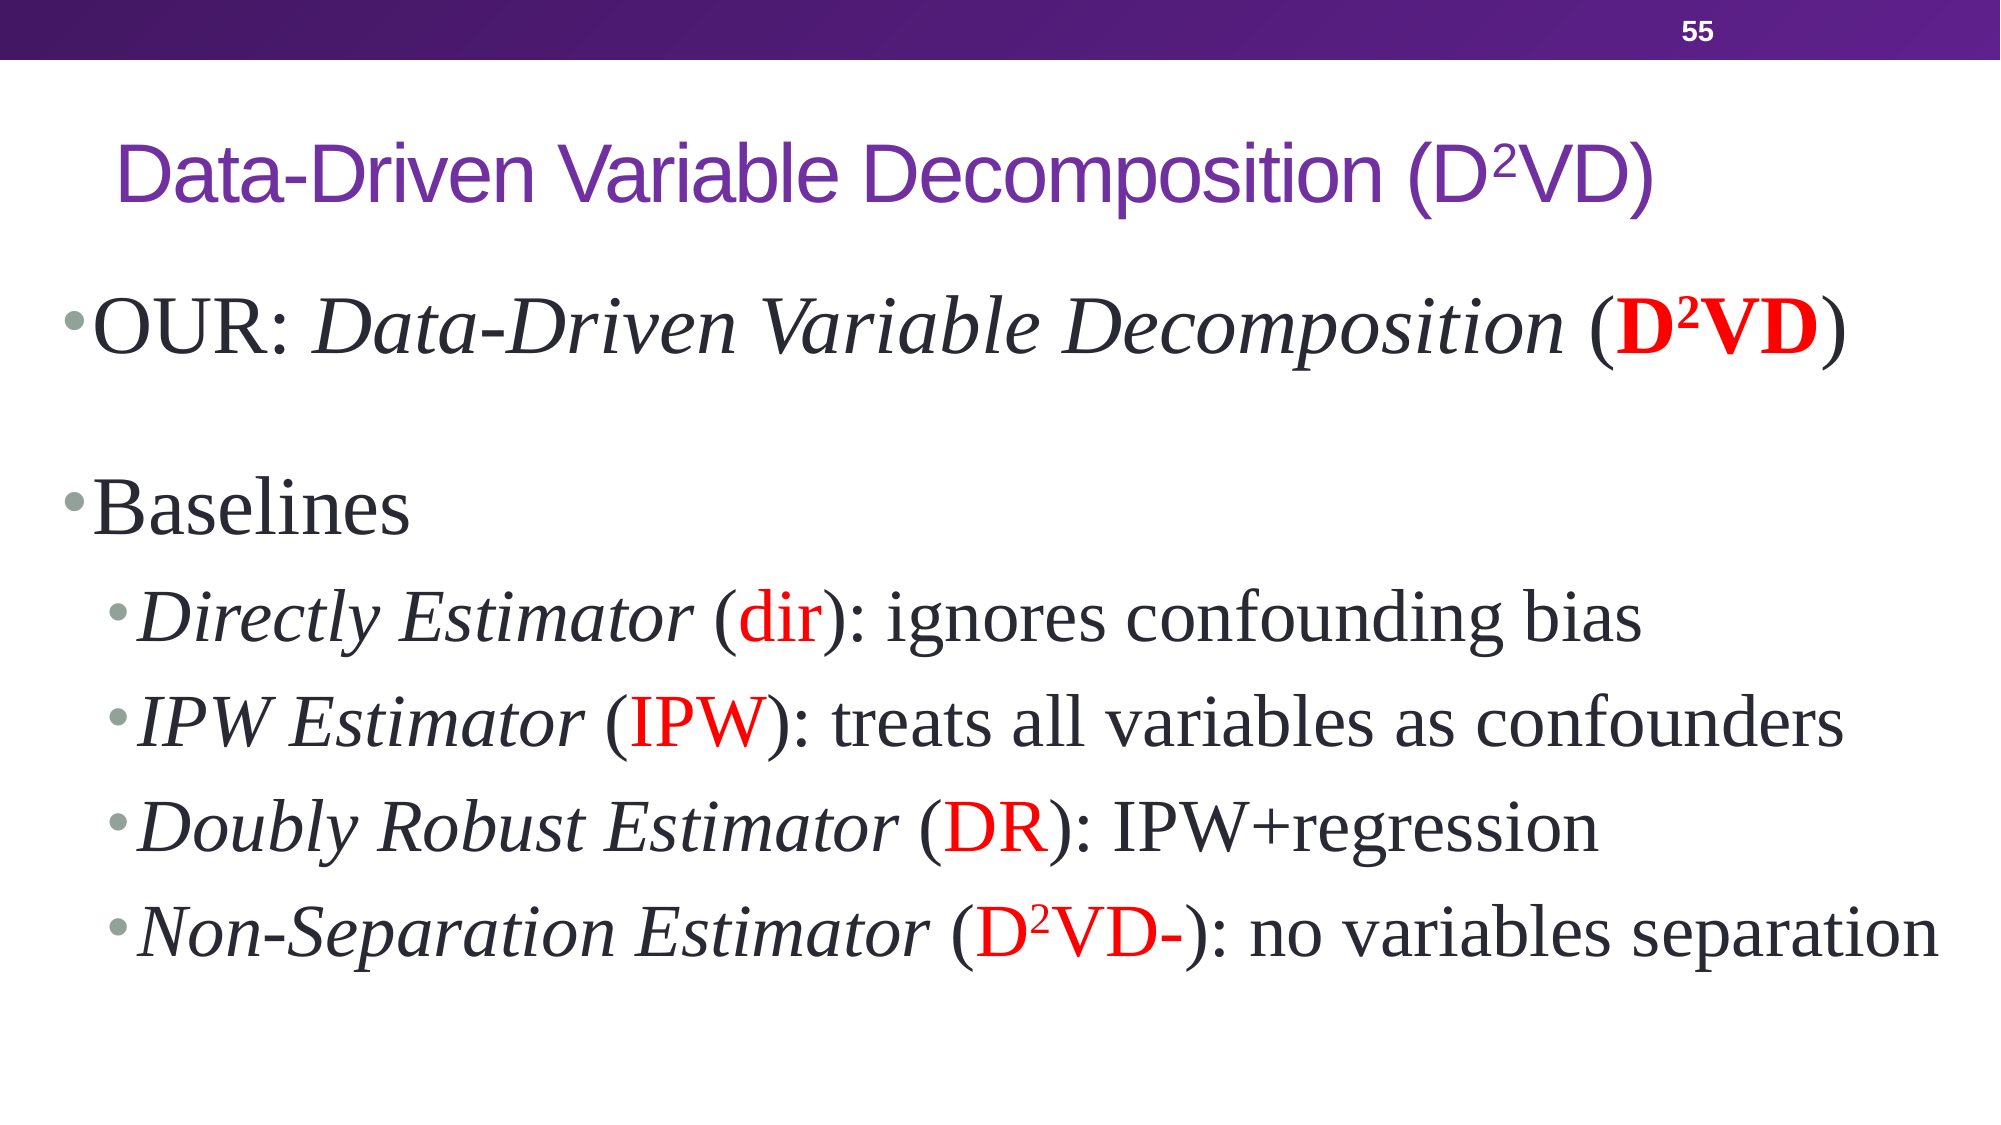

55
# Data-Driven Variable Decomposition (D2VD)
OUR: Data-Driven Variable Decomposition (D2VD)

Baselines
Directly Estimator (dir): ignores confounding bias
IPW Estimator (IPW): treats all variables as confounders
Doubly Robust Estimator (DR): IPW+regression
Non-Separation Estimator (D2VD-): no variables separation